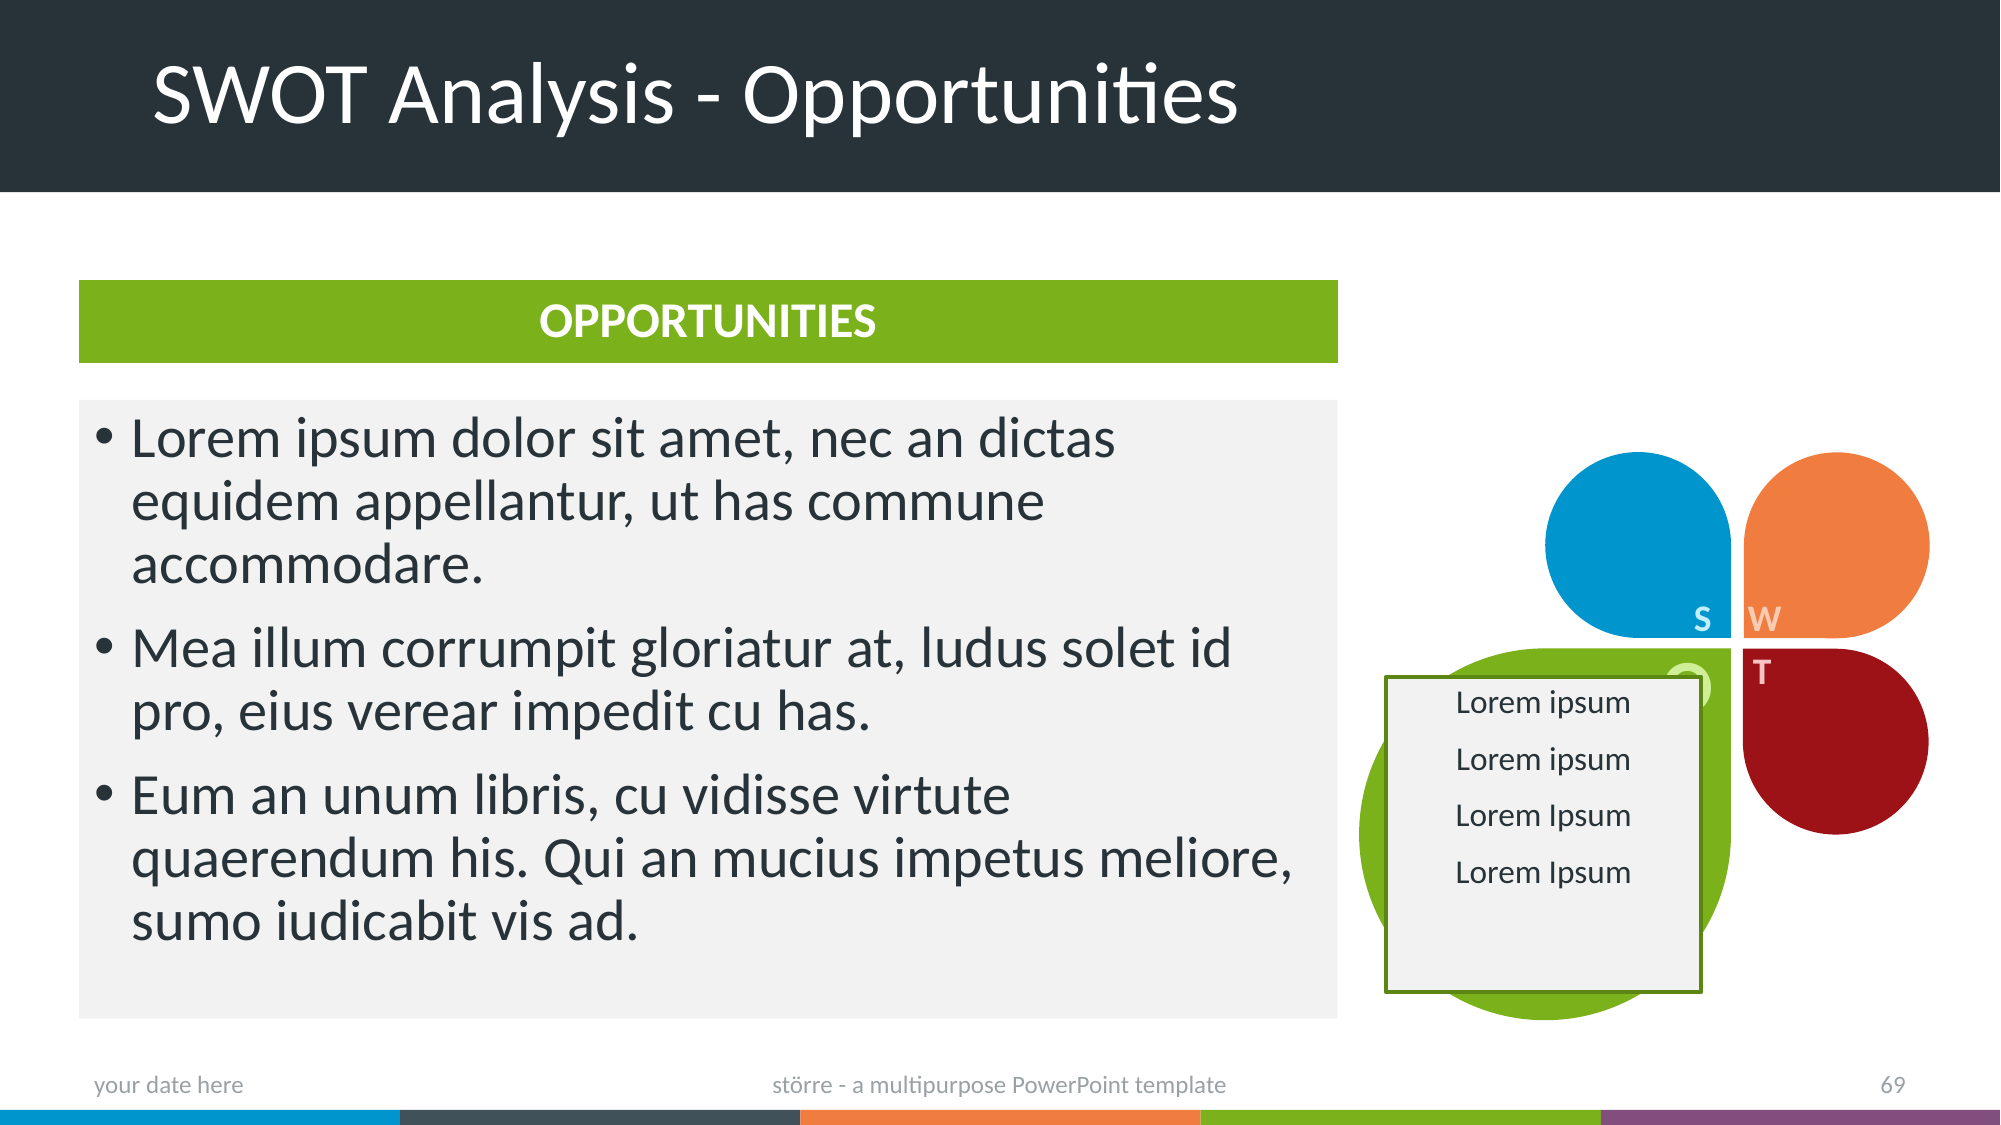

# SWOT Analysis - Opportunities
Opportunities
Lorem ipsum dolor sit amet, nec an dictas equidem appellantur, ut has commune accommodare.
Mea illum corrumpit gloriatur at, ludus solet id pro, eius verear impedit cu has.
Eum an unum libris, cu vidisse virtute quaerendum his. Qui an mucius impetus meliore, sumo iudicabit vis ad.
Lorem ipsum
Lorem ipsum
Lorem Ipsum
Lorem Ipsum
your date here
större - a multipurpose PowerPoint template
69